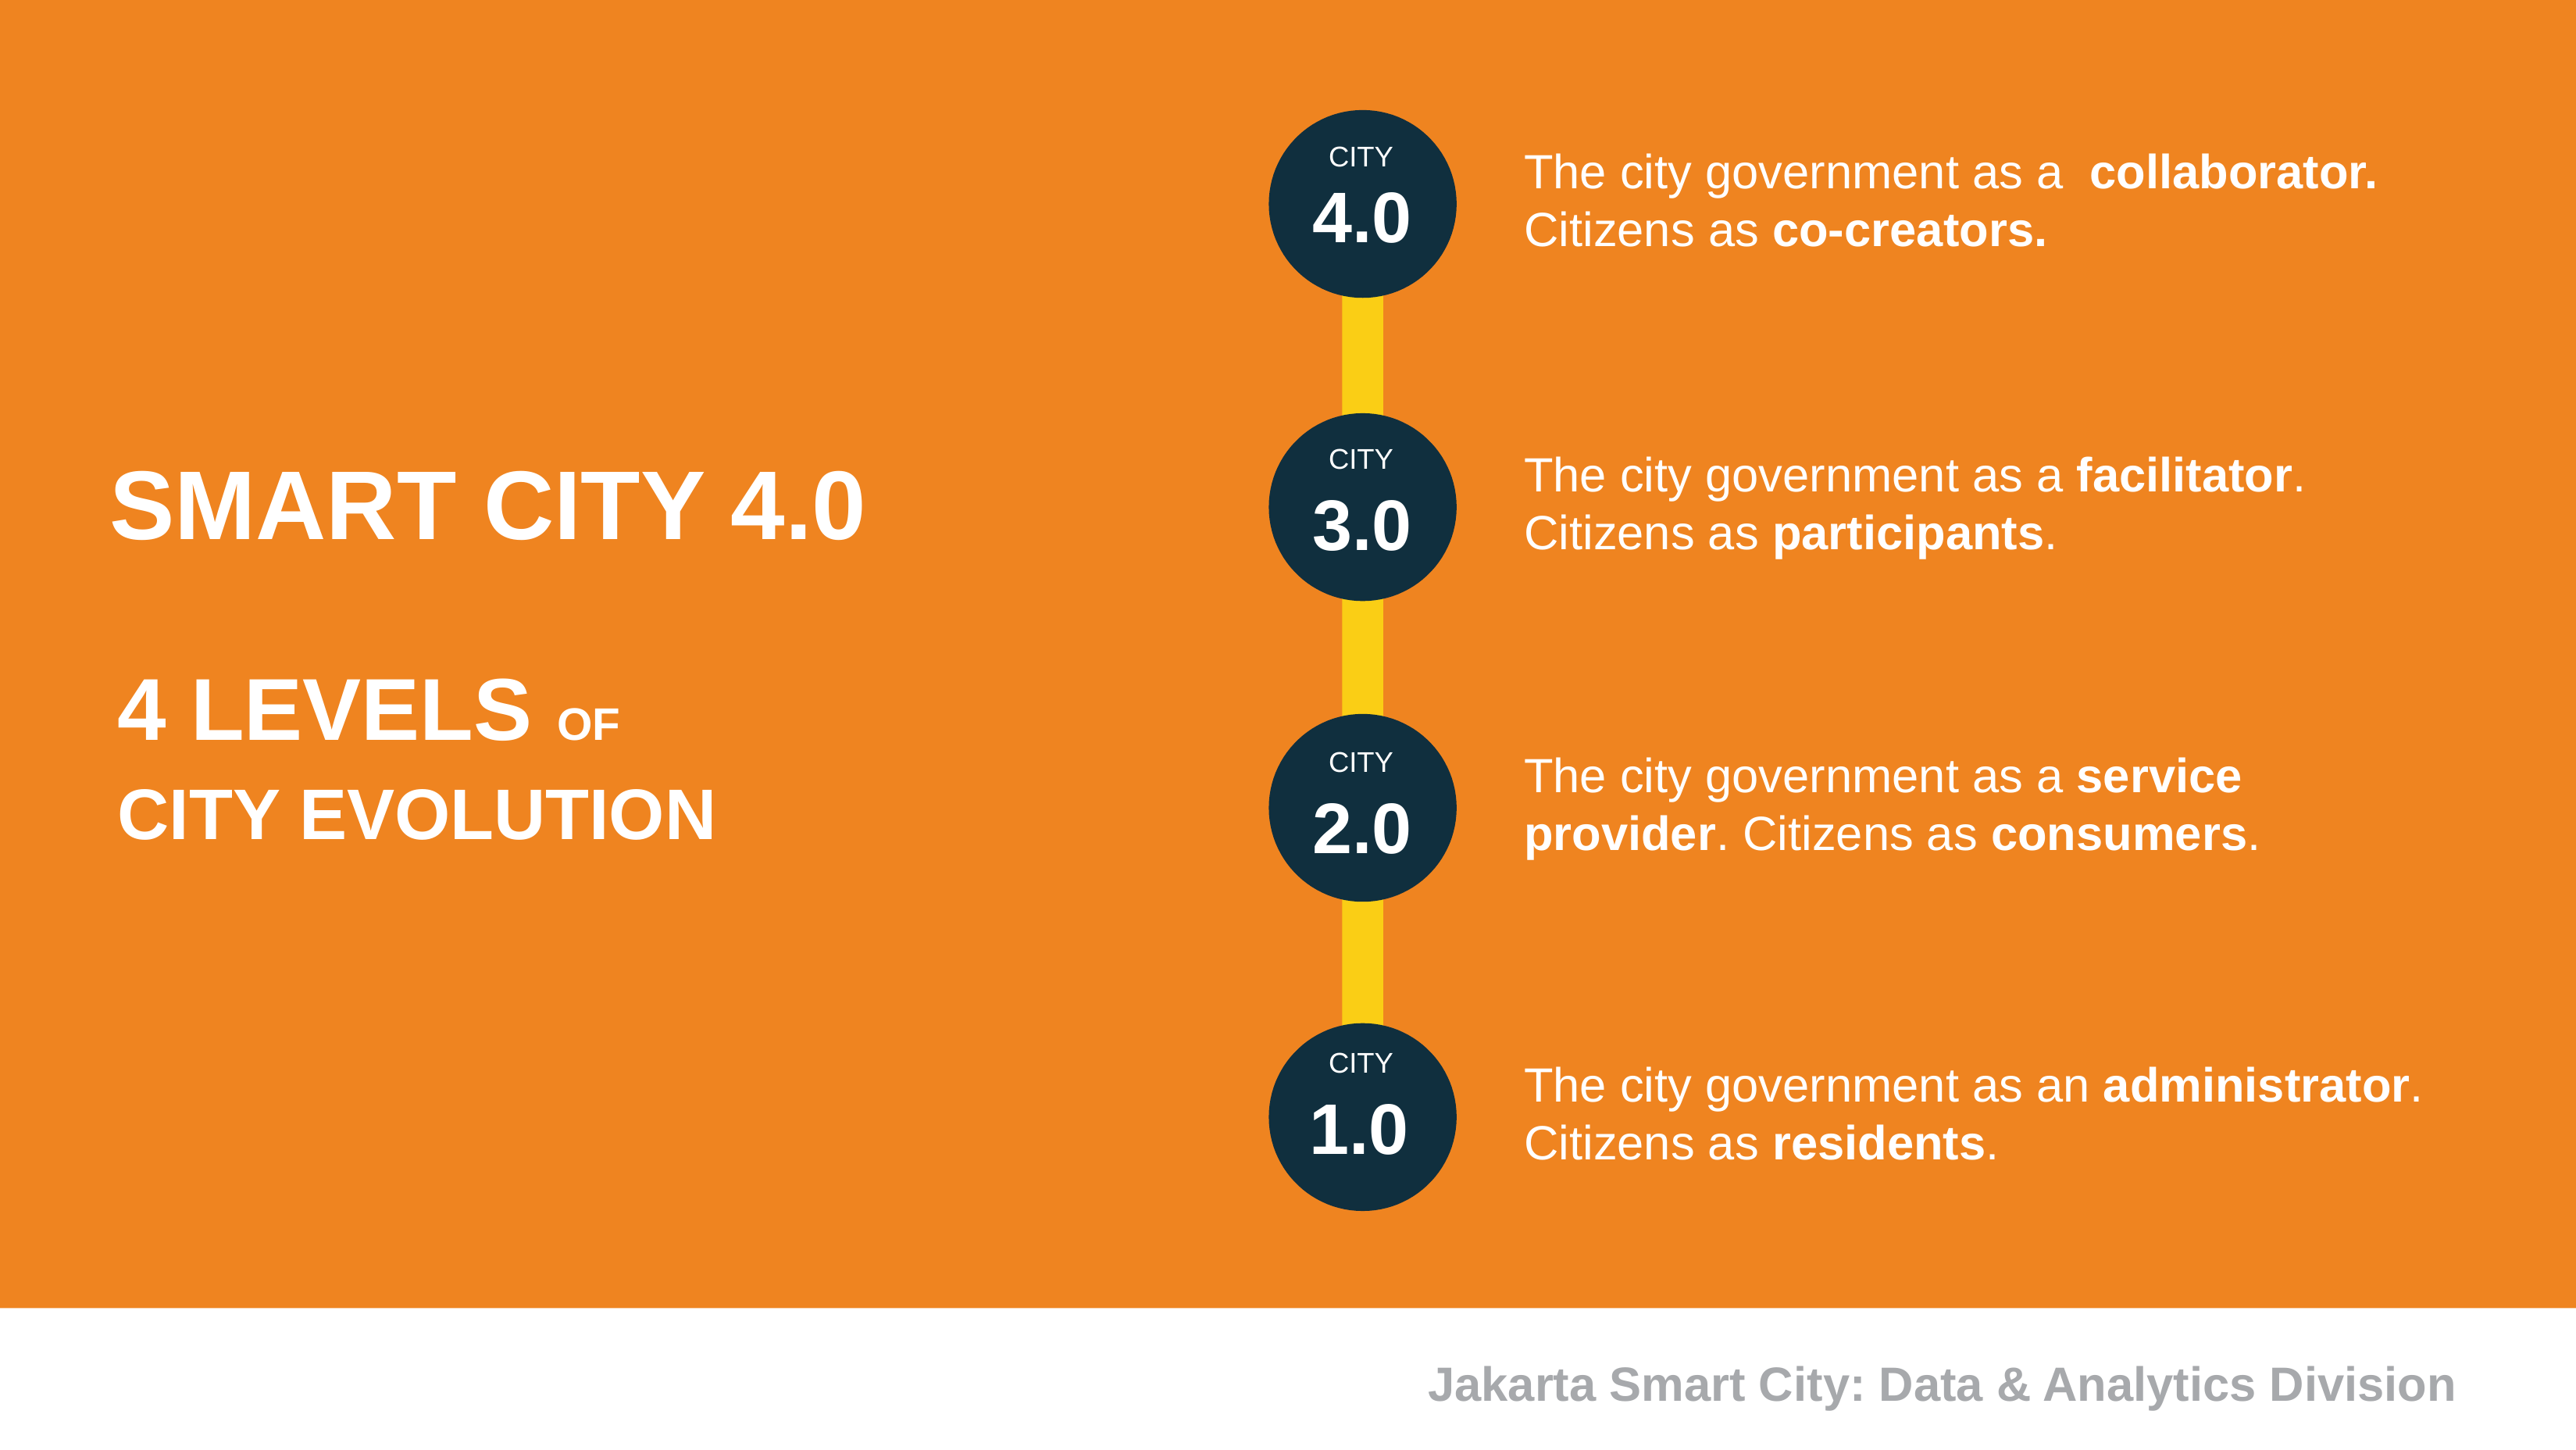

The city government as a  collaborator. Citizens as co-creators.
CITY
4.0

# SMART CITY 4.0
The city government as a facilitator. Citizens as participants.
CITY
3.0
4 LEVELS OF
CITY EVOLUTION

The city government as a service  provider. Citizens as consumers.
CITY
2.0

CITY
The city government as an administrator. Citizens as residents.
1.0
Jakarta Smart City: Data & Analytics Division